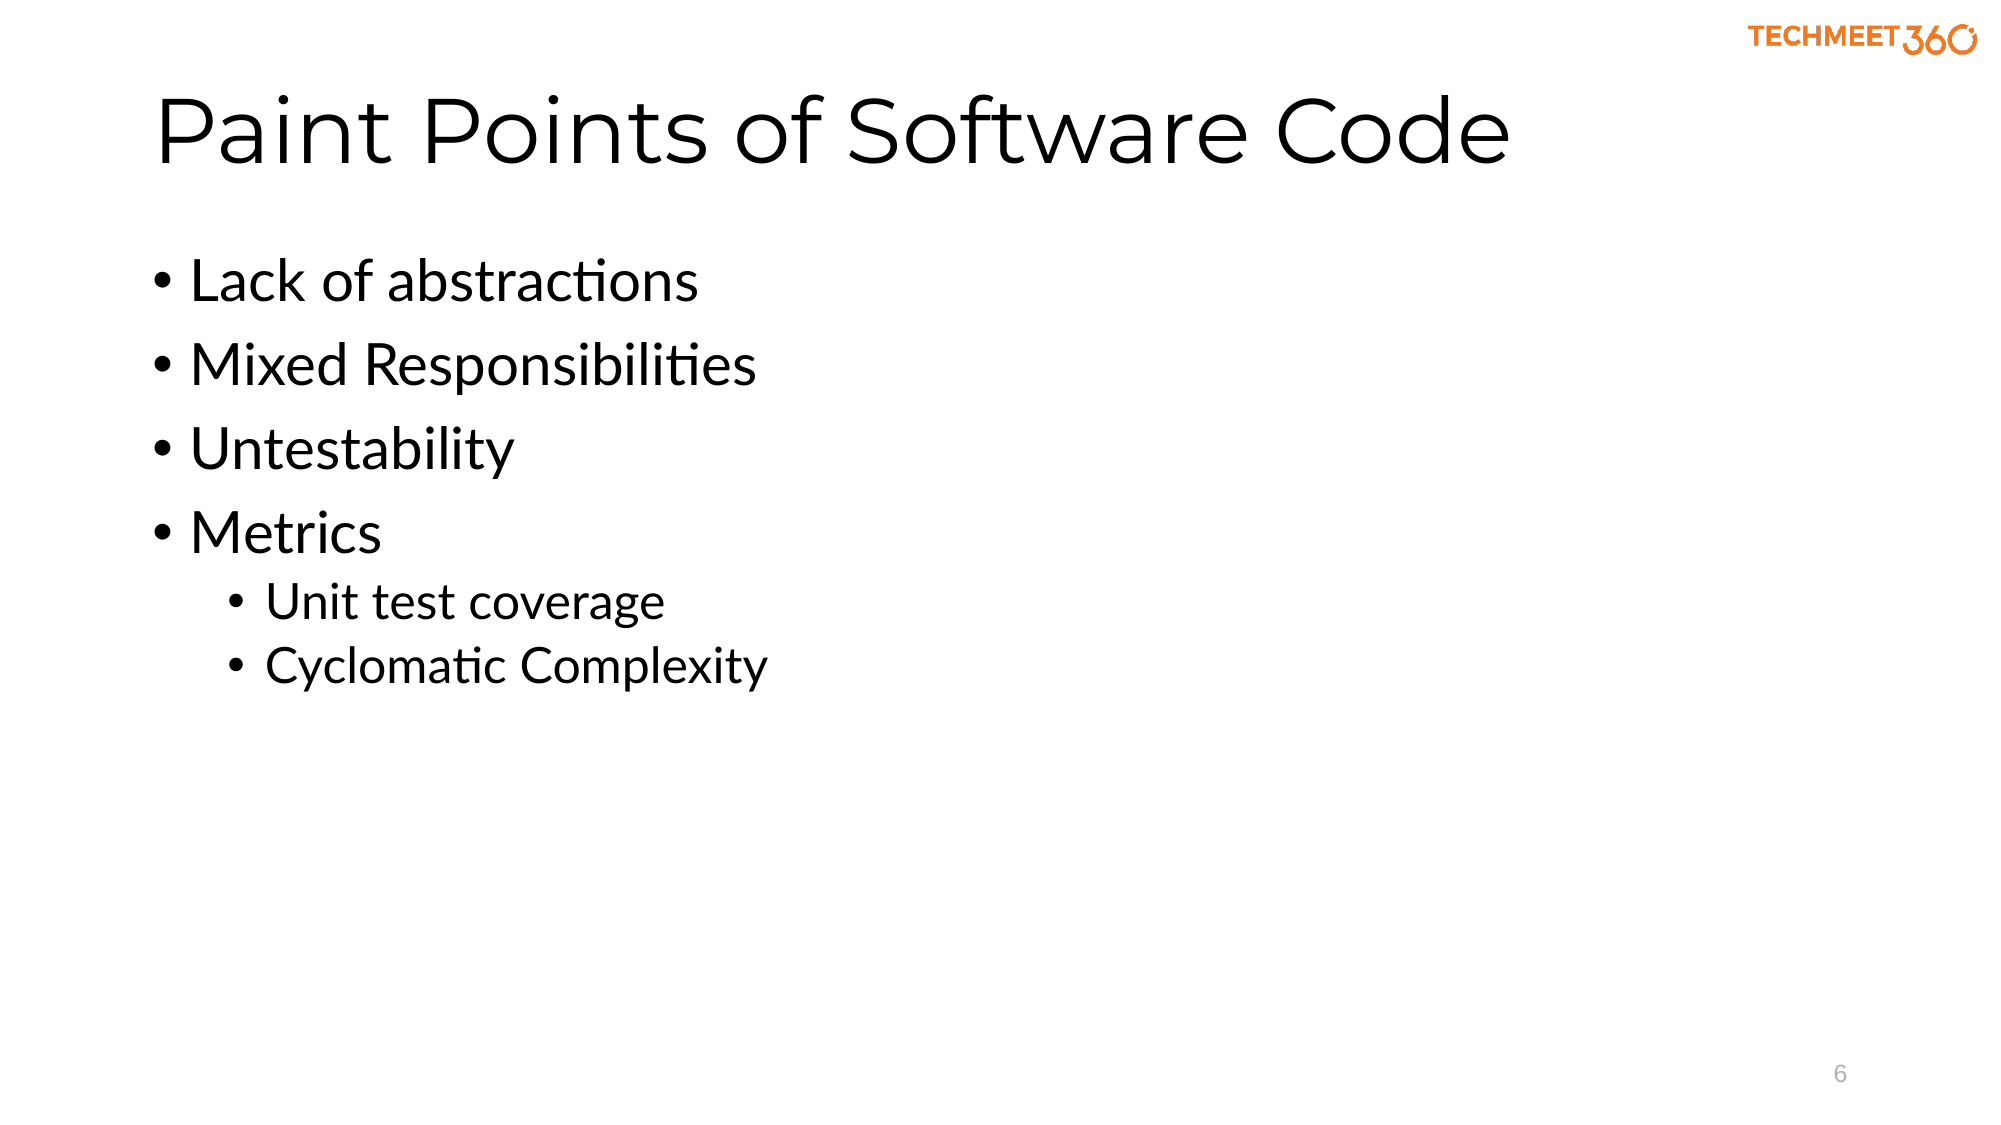

# Paint Points of Software Code
Lack of abstractions
Mixed Responsibilities
Untestability
Metrics
Unit test coverage
Cyclomatic Complexity

6